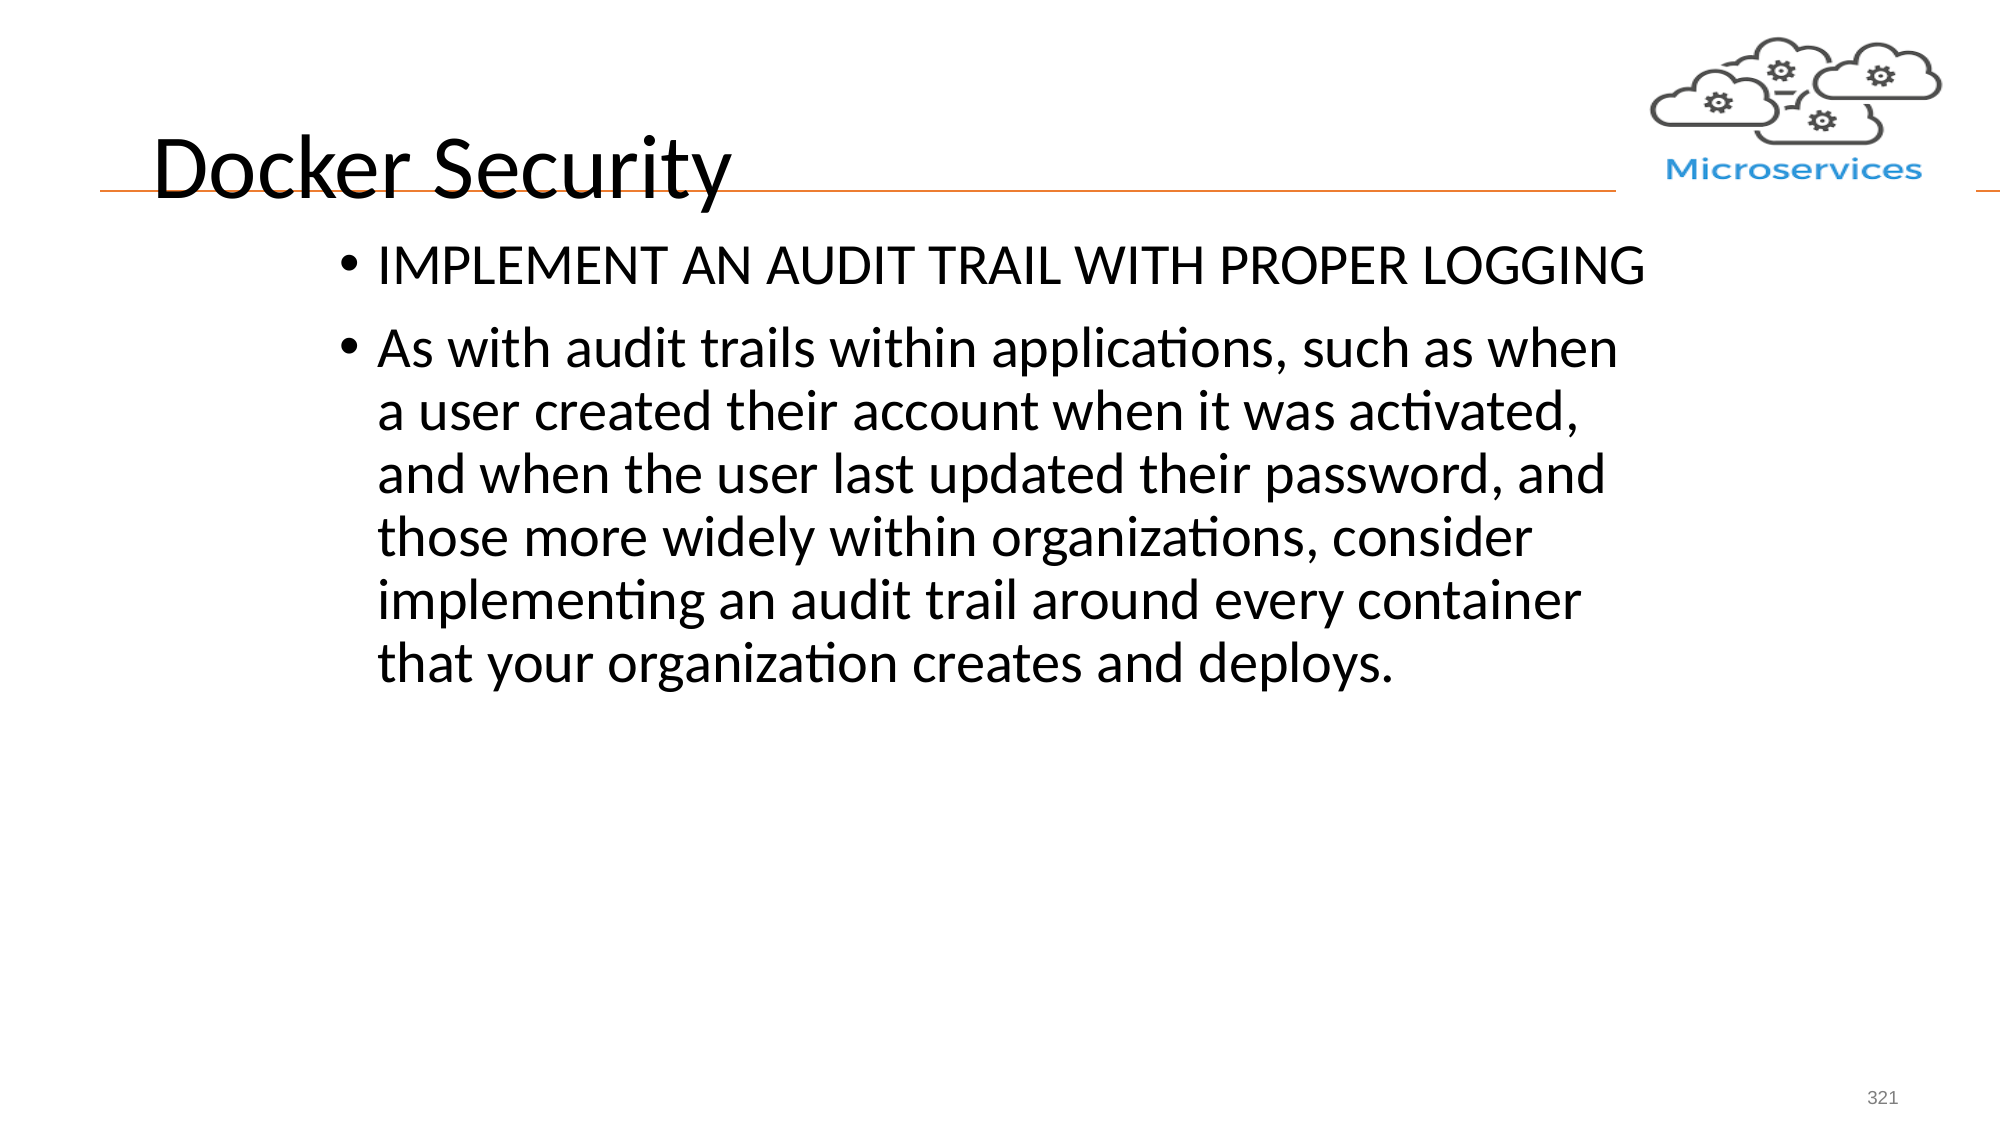

# Docker Security
IMPLEMENT AN AUDIT TRAIL WITH PROPER LOGGING
As with audit trails within applications, such as when a user created their account when it was activated, and when the user last updated their password, and those more widely within organizations, consider implementing an audit trail around every container that your organization creates and deploys.